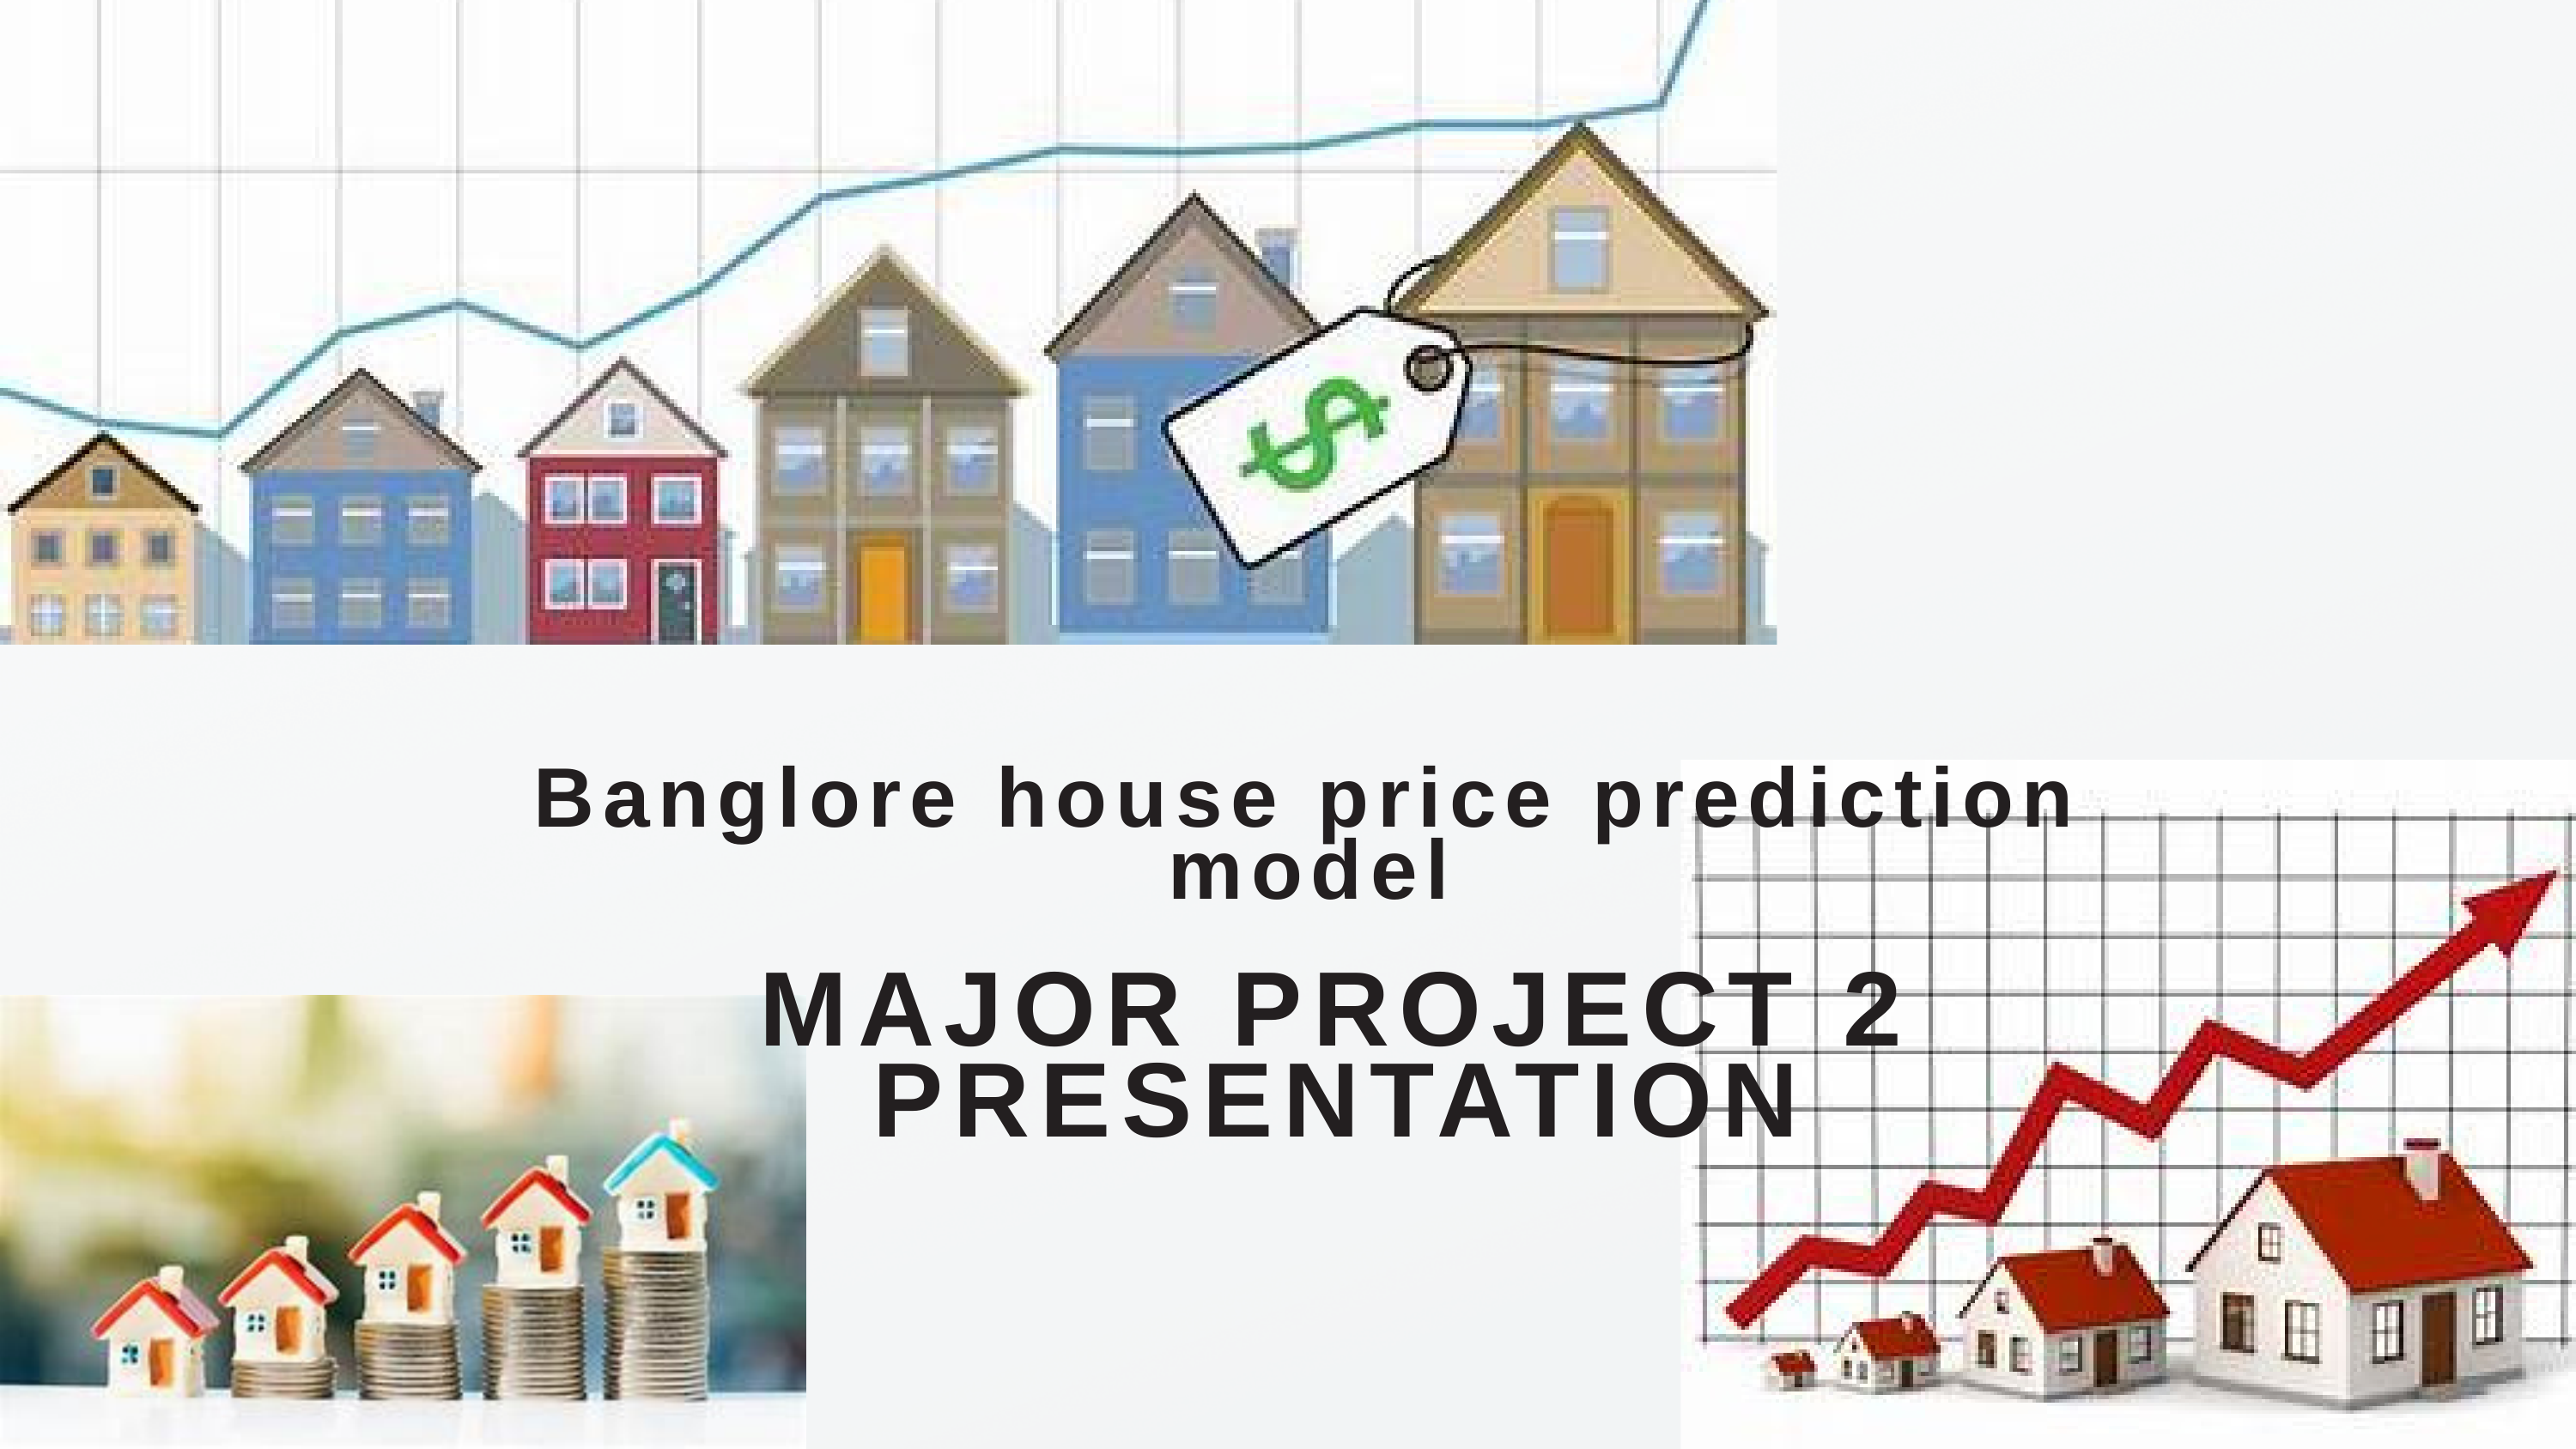

Banglore house price prediction model
MAJOR PROJECT 2 PRESENTATION